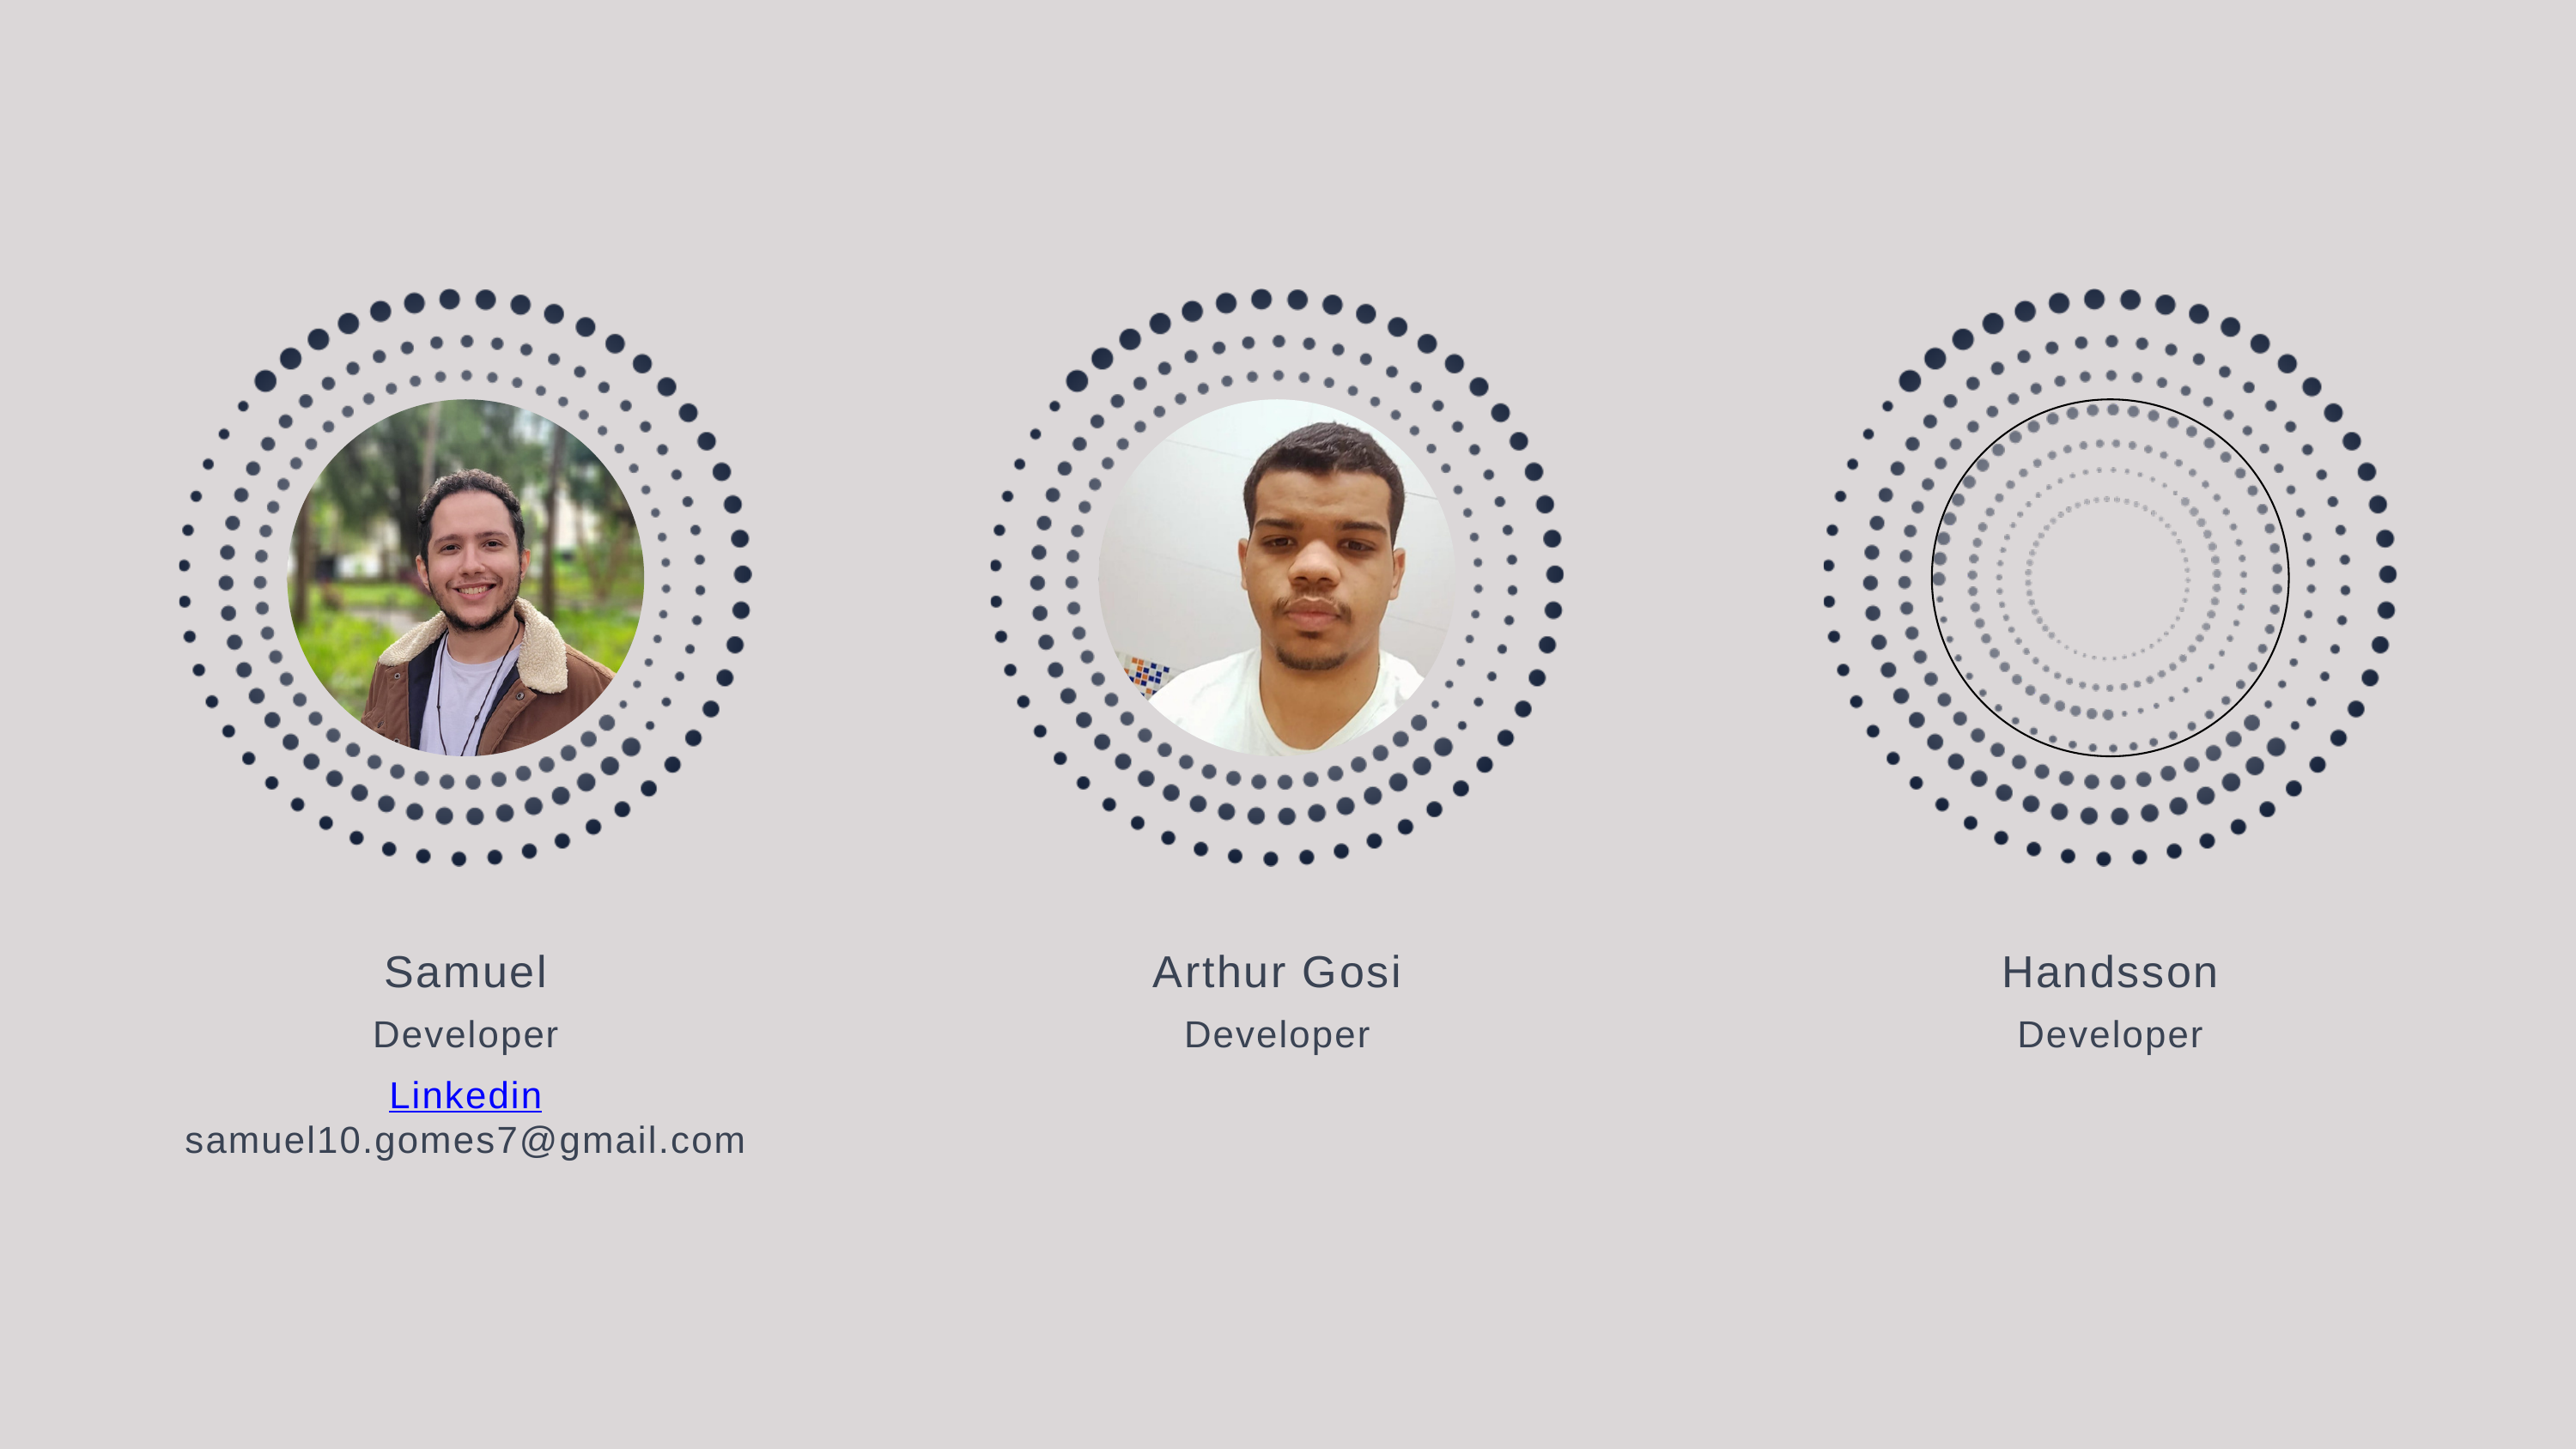

Arthur Gosi
Developer

Samuel
Handsson
Developer
Developer
Linkedin
samuel10.gomes7@gmail.com